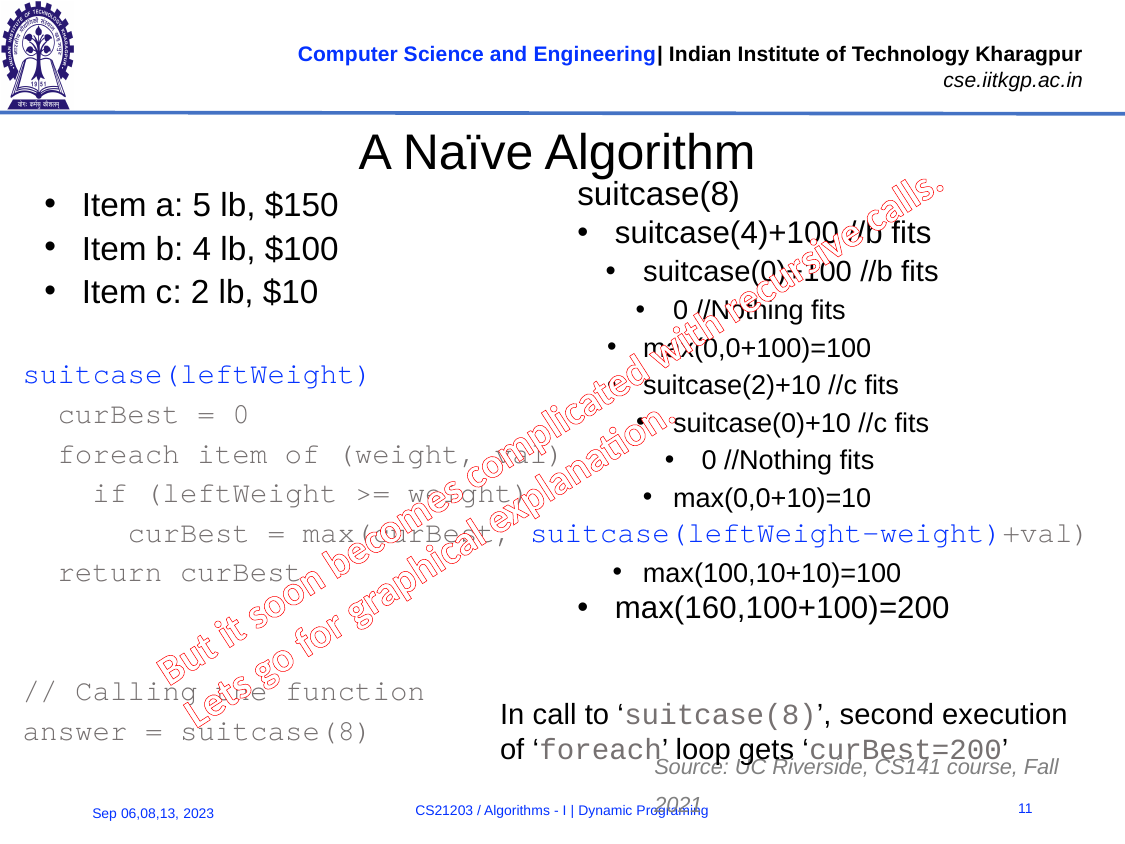

# A Naïve Algorithm
suitcase(8)
suitcase(4)+100 //b fits
suitcase(0)+100 //b fits
0 //Nothing fits
max(0,0+100)=100
suitcase(2)+10 //c fits
suitcase(0)+10 //c fits
0 //Nothing fits
max(0,0+10)=10

max(100,10+10)=100
max(160,100+100)=200
Item a: 5 lb, $150
Item b: 4 lb, $100
Item c: 2 lb, $10

suitcase(leftWeight)
  curBest = 0
  foreach item of (weight, val)
    if (leftWeight >= weight)
      curBest = max(curBest, suitcase(leftWeight-weight)+val)
  return curBest

// Calling the function
answer = suitcase(8)
But it soon becomes complicated with recursive calls.
Lets go for graphical explanation.
In call to ‘suitcase(8)’, second execution of ‘foreach’ loop gets ‘curBest=200’
Source: UC Riverside, CS141 course, Fall 2021
11
CS21203 / Algorithms - I | Dynamic Programing
Sep 06,08,13, 2023